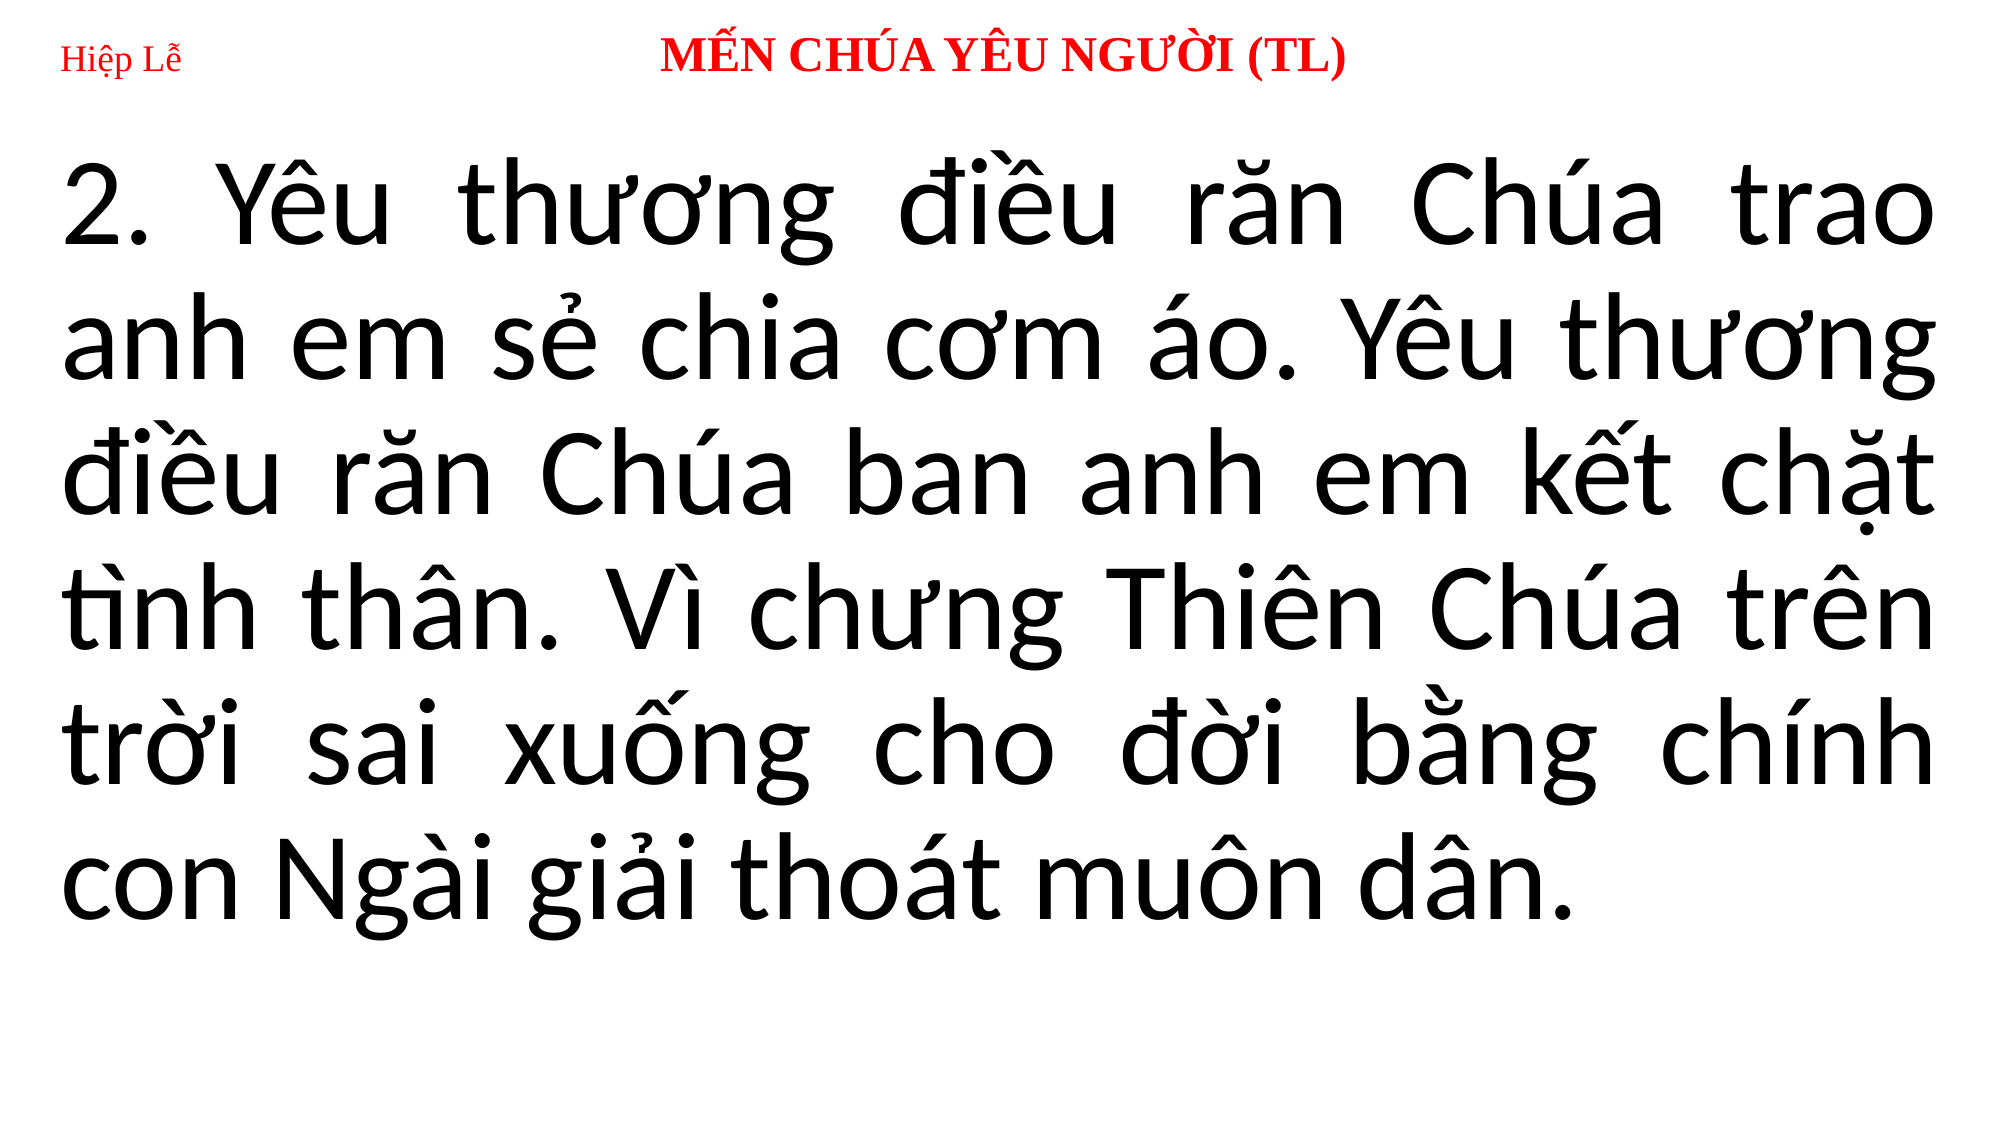

# Hiệp Lễ                                 		MẾN CHÚA YÊU NGƯỜI (TL)
2. Yêu thương điều răn Chúa trao anh em sẻ chia cơm áo. Yêu thương điều răn Chúa ban anh em kết chặt tình thân. Vì chưng Thiên Chúa trên trời sai xuống cho đời bằng chính con Ngài giải thoát muôn dân.